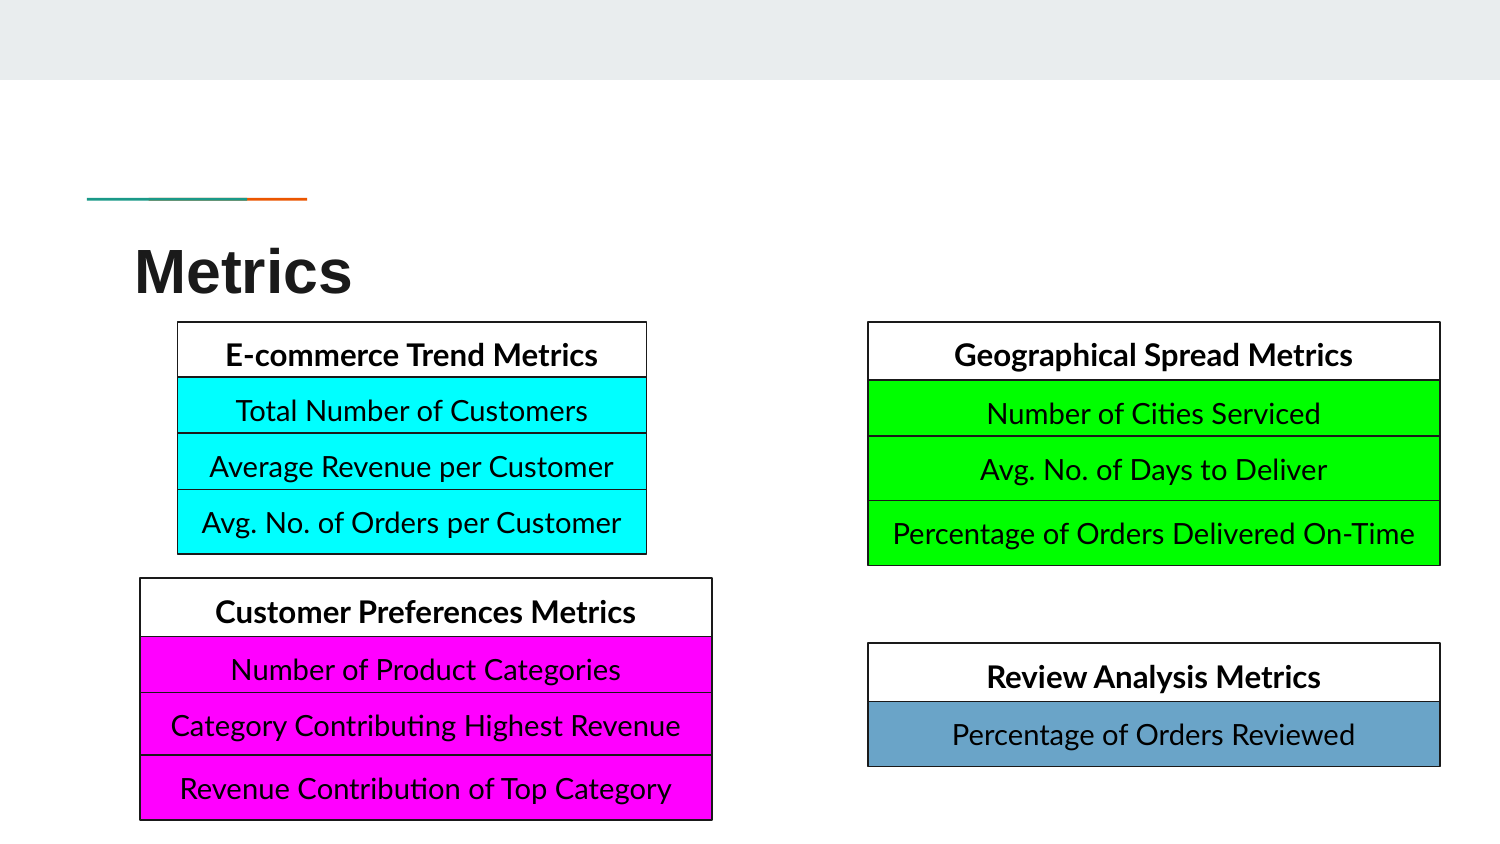

# Metrics
Geographical Spread Metrics
E-commerce Trend Metrics
Total Number of Customers
Number of Cities Serviced
Average Revenue per Customer
Avg. No. of Days to Deliver
Avg. No. of Orders per Customer
Percentage of Orders Delivered On-Time
Customer Preferences Metrics
Number of Product Categories
Review Analysis Metrics
Category Contributing Highest Revenue
Percentage of Orders Reviewed
Revenue Contribution of Top Category